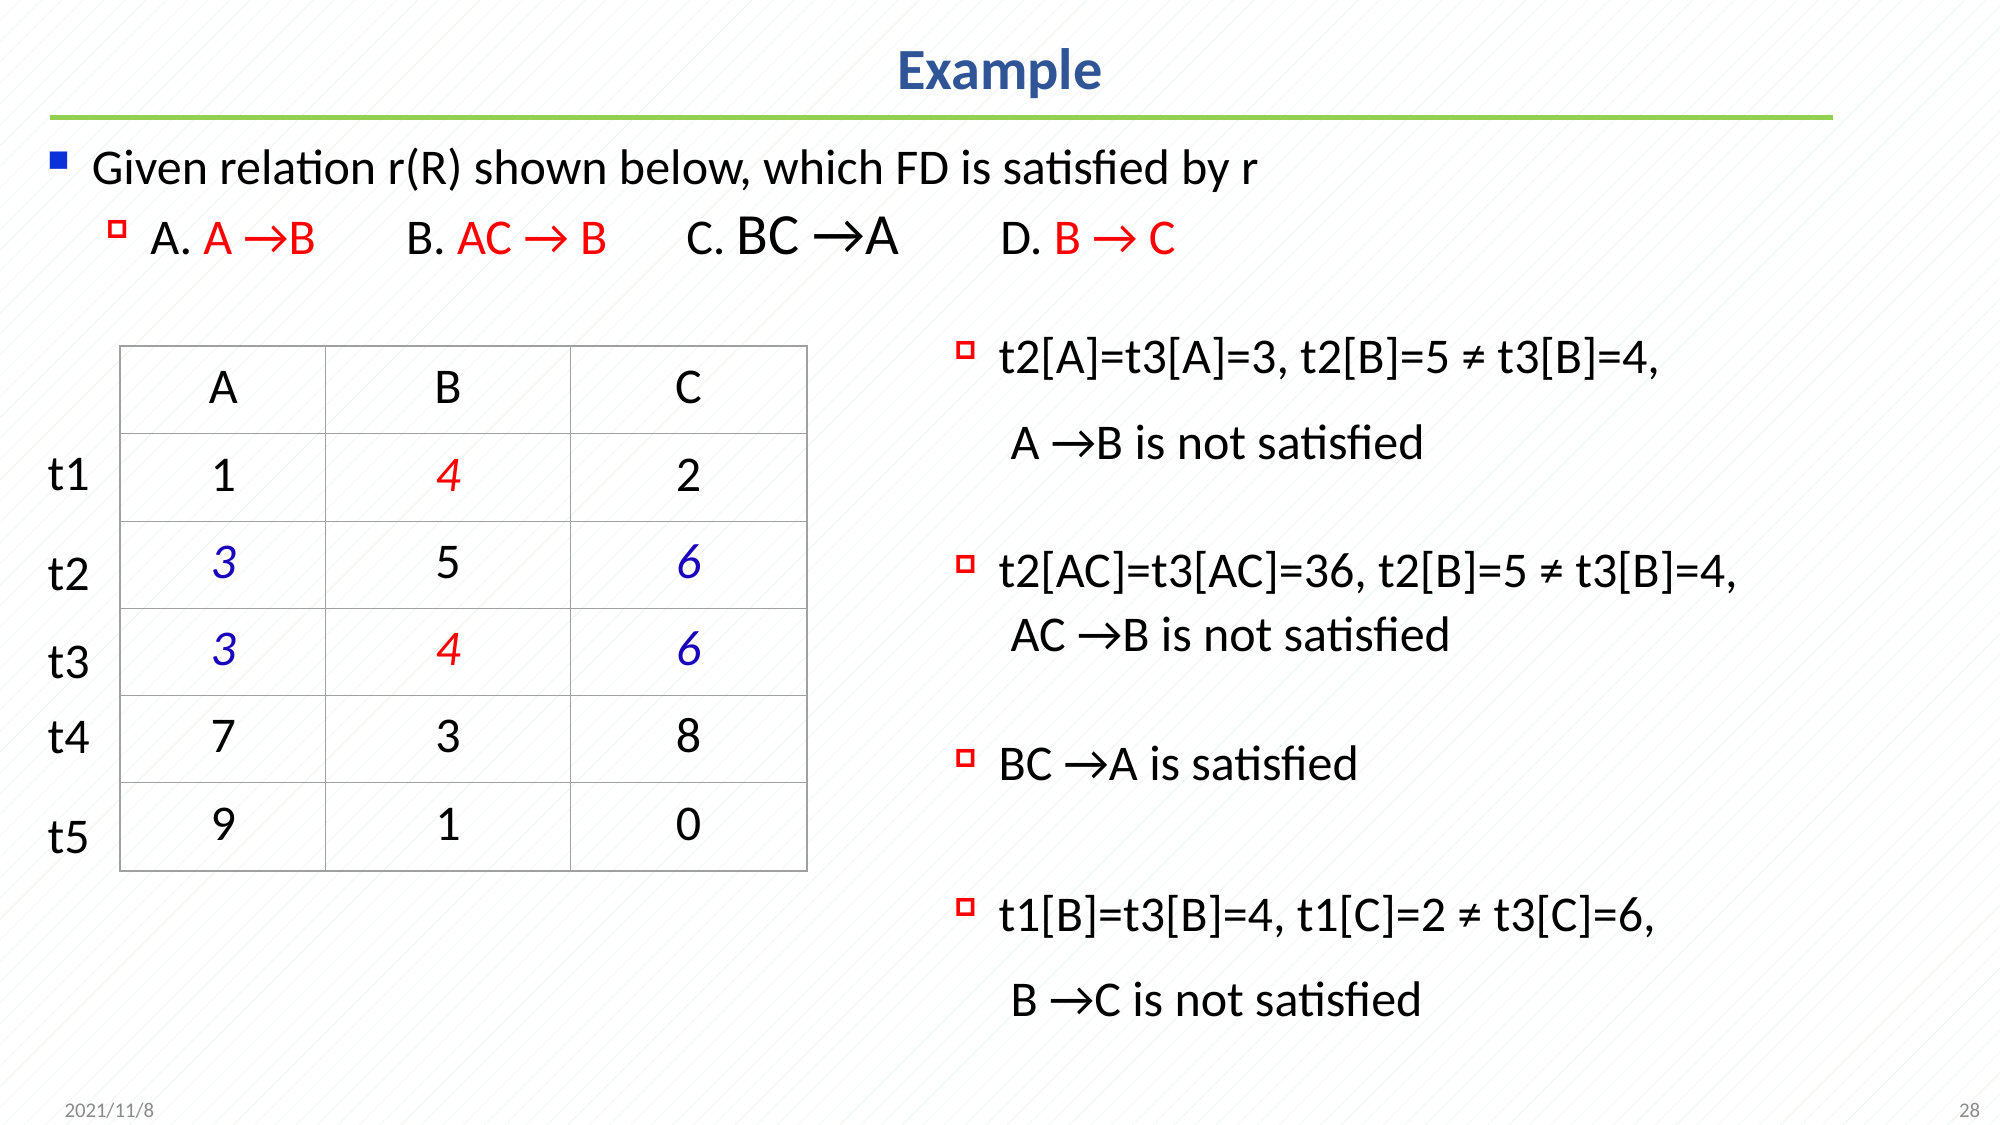

# Example
Given relation r(R) shown below, which FD is satisfied by r
A. A →B        B. AC → B       C. BC →A         D. B → C

t2[A]=t3[A]=3, t2[B]=5 ≠ t3[B]=4,
     A →B is not satisfied

t2[AC]=t3[AC]=36, t2[B]=5 ≠ t3[B]=4,
     AC →B is not satisfied

BC →A is satisfied

t1[B]=t3[B]=4, t1[C]=2 ≠ t3[C]=6,
     B →C is not satisfied

A

B

C

1

4

2

3

5

6

3

4

6

7

3

8

9

1

0

t1
t2
t3
t4
t5
28
2021/11/8